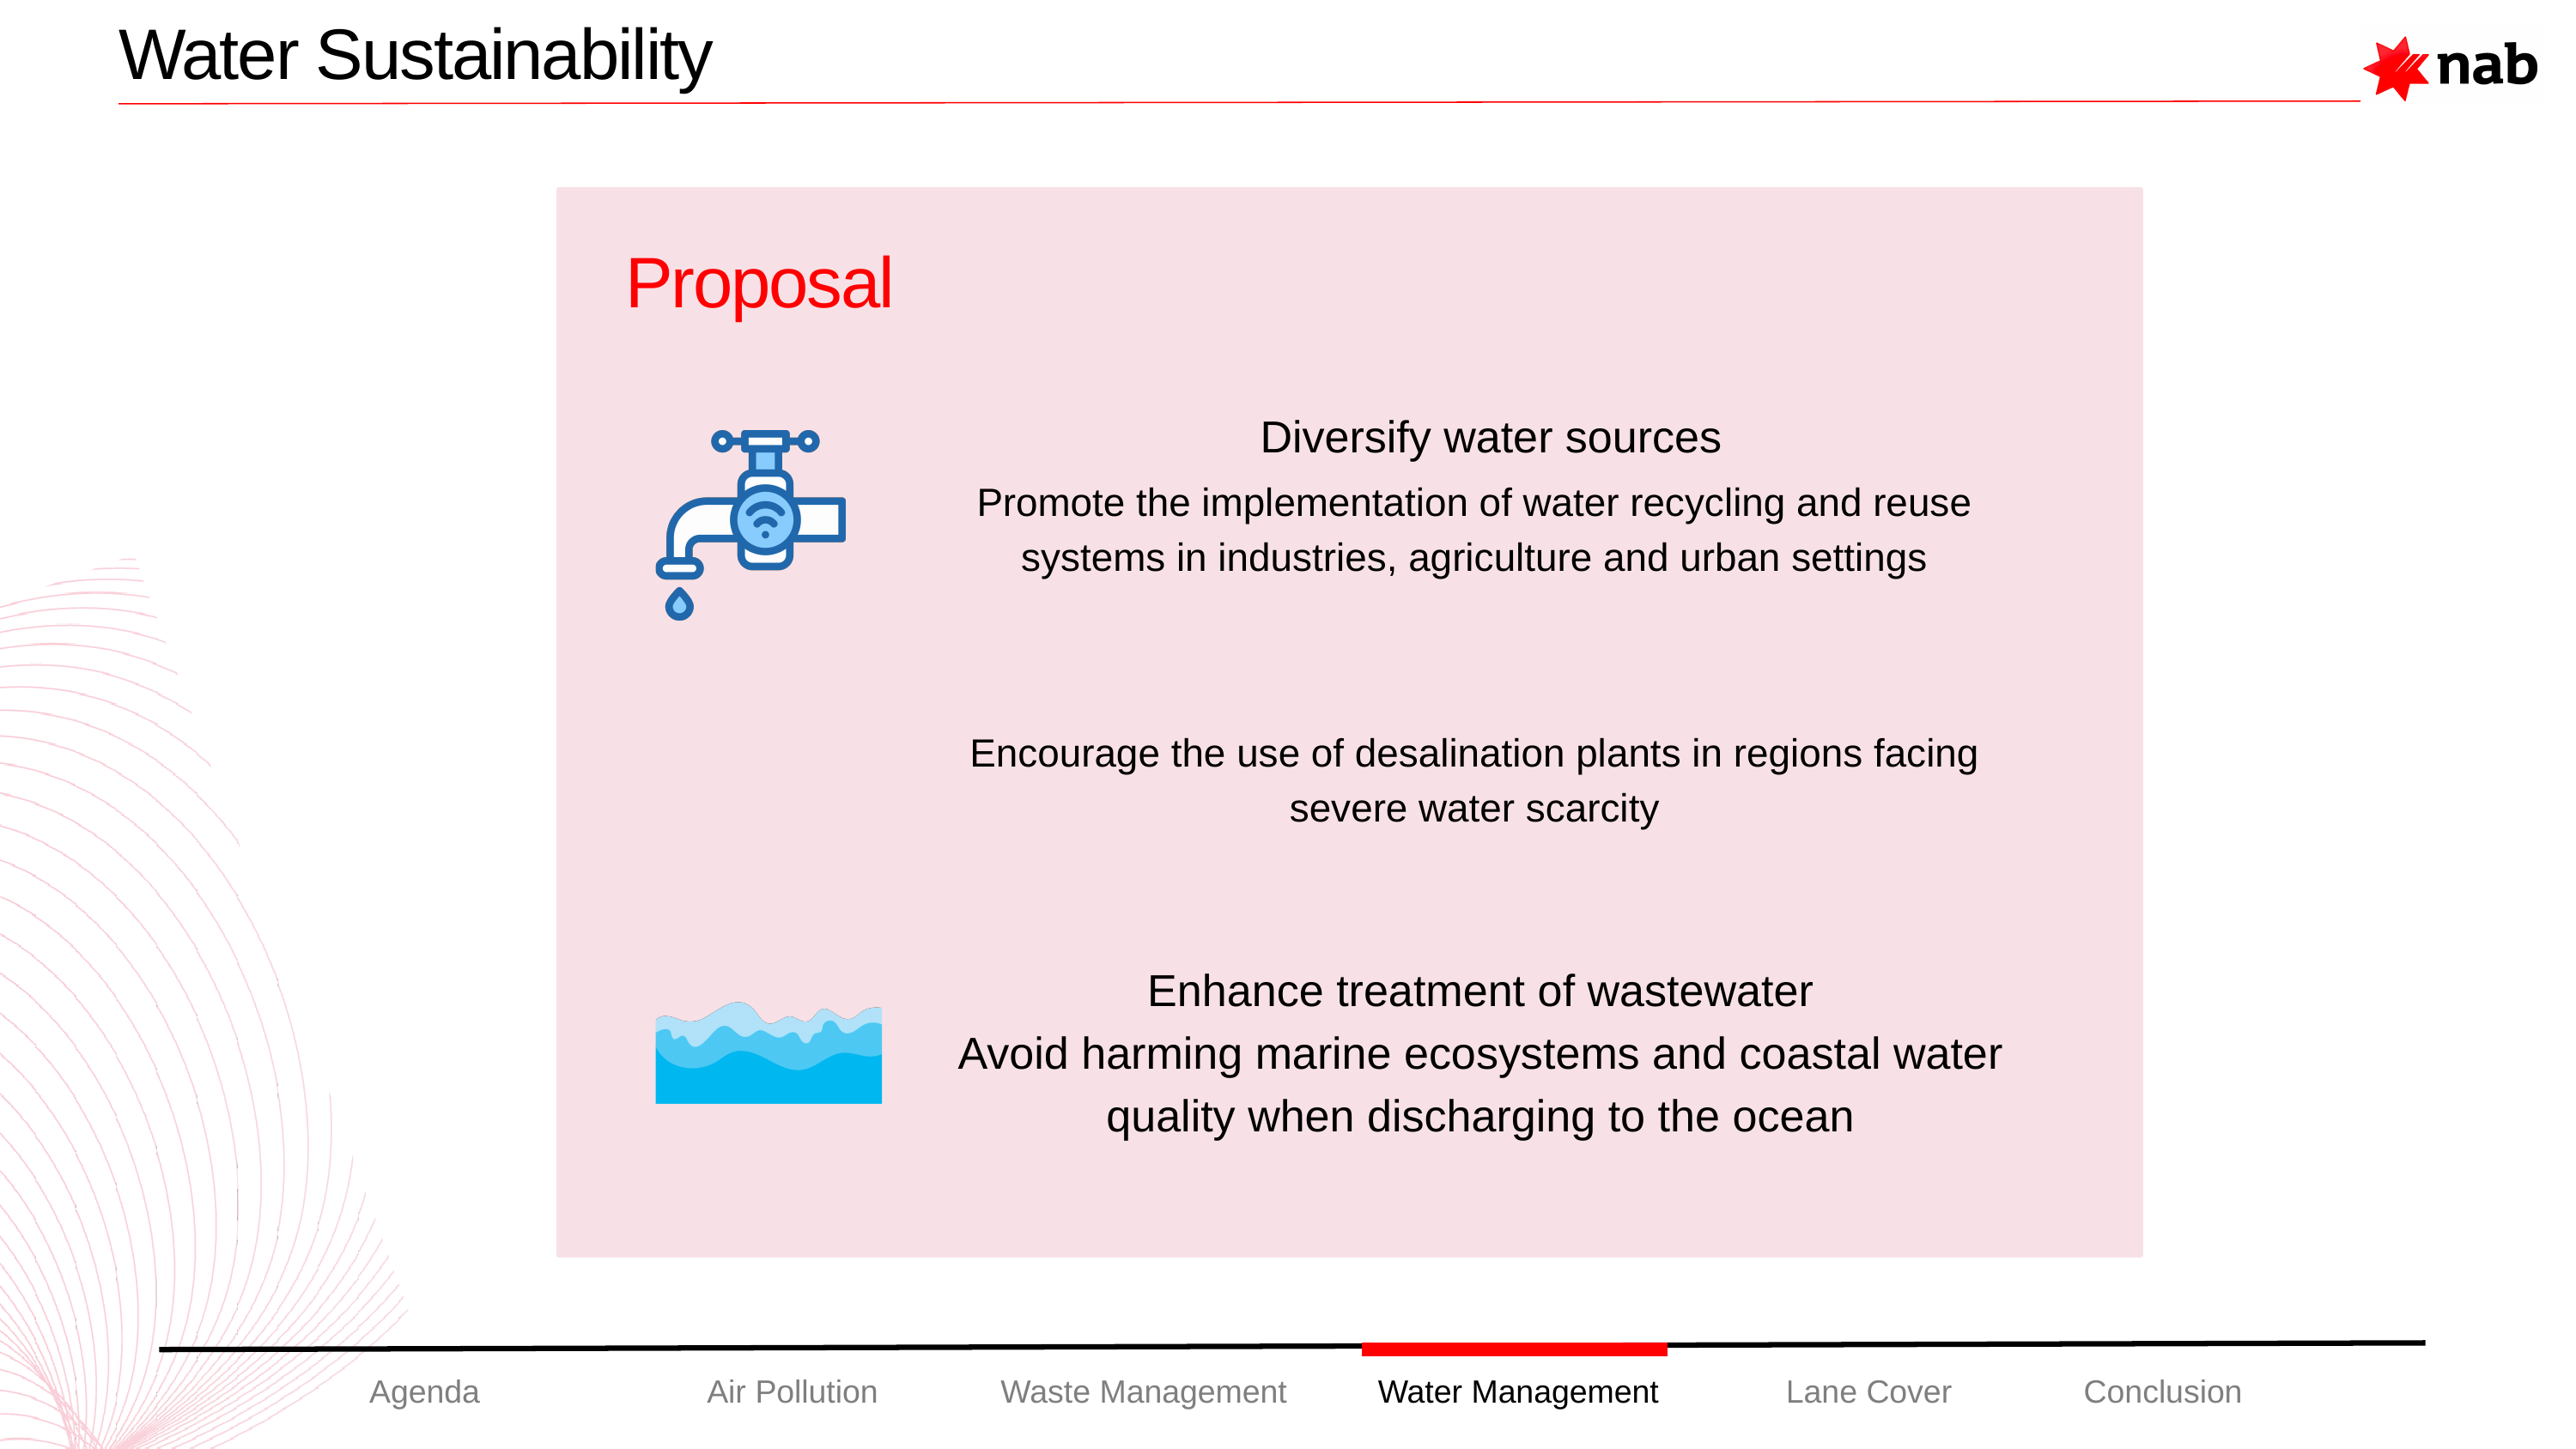

Water Sustainability

Proposal
Diversify water sources

Promote the implementation of water recycling and reuse systems in industries, agriculture and urban settings
Encourage the use of desalination plants in regions facing severe water scarcity

Enhance treatment of wastewater
Avoid harming marine ecosystems and coastal water quality when discharging to the ocean

Agenda
Air Pollution
Waste Management
Water Management
Lane Cover
Conclusion